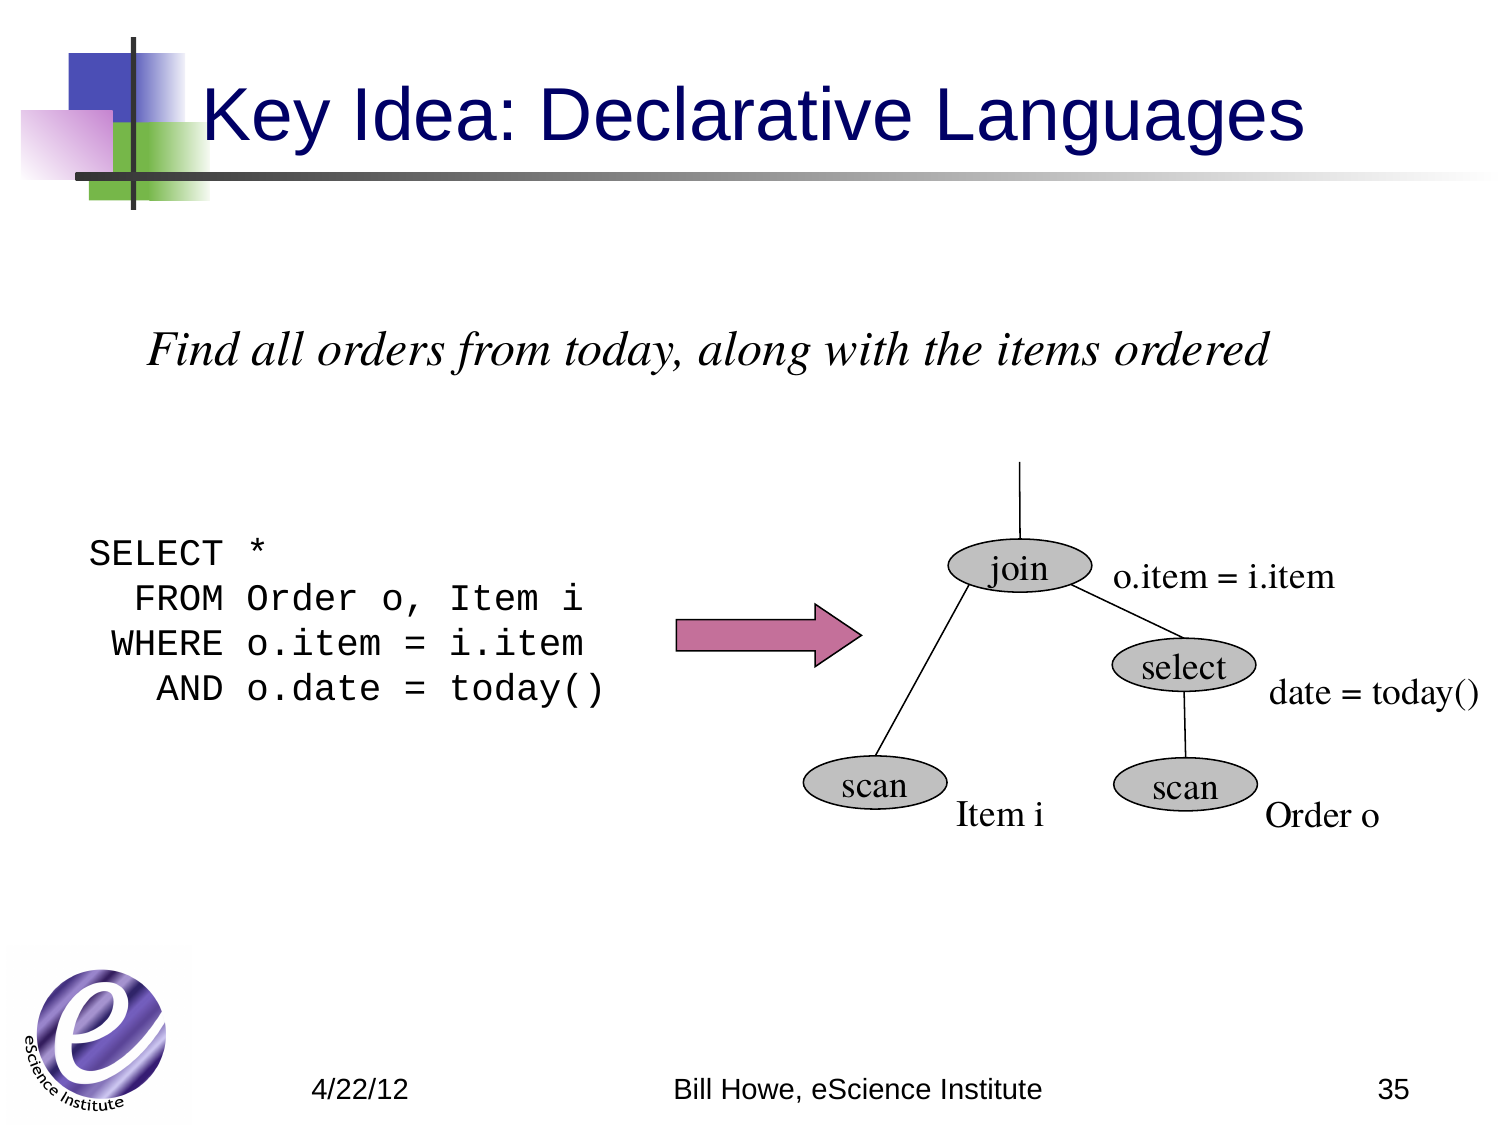

# Key Idea: Declarative Languages
Find all orders from today, along with the items ordered
SELECT *
  FROM Order o, Item i
 WHERE o.item = i.item
   AND o.date = today()
join
o.item = i.item

select
date = today()
scan
scan
Item i
Order o
Bill Howe, eScience Institute
35
4/22/12